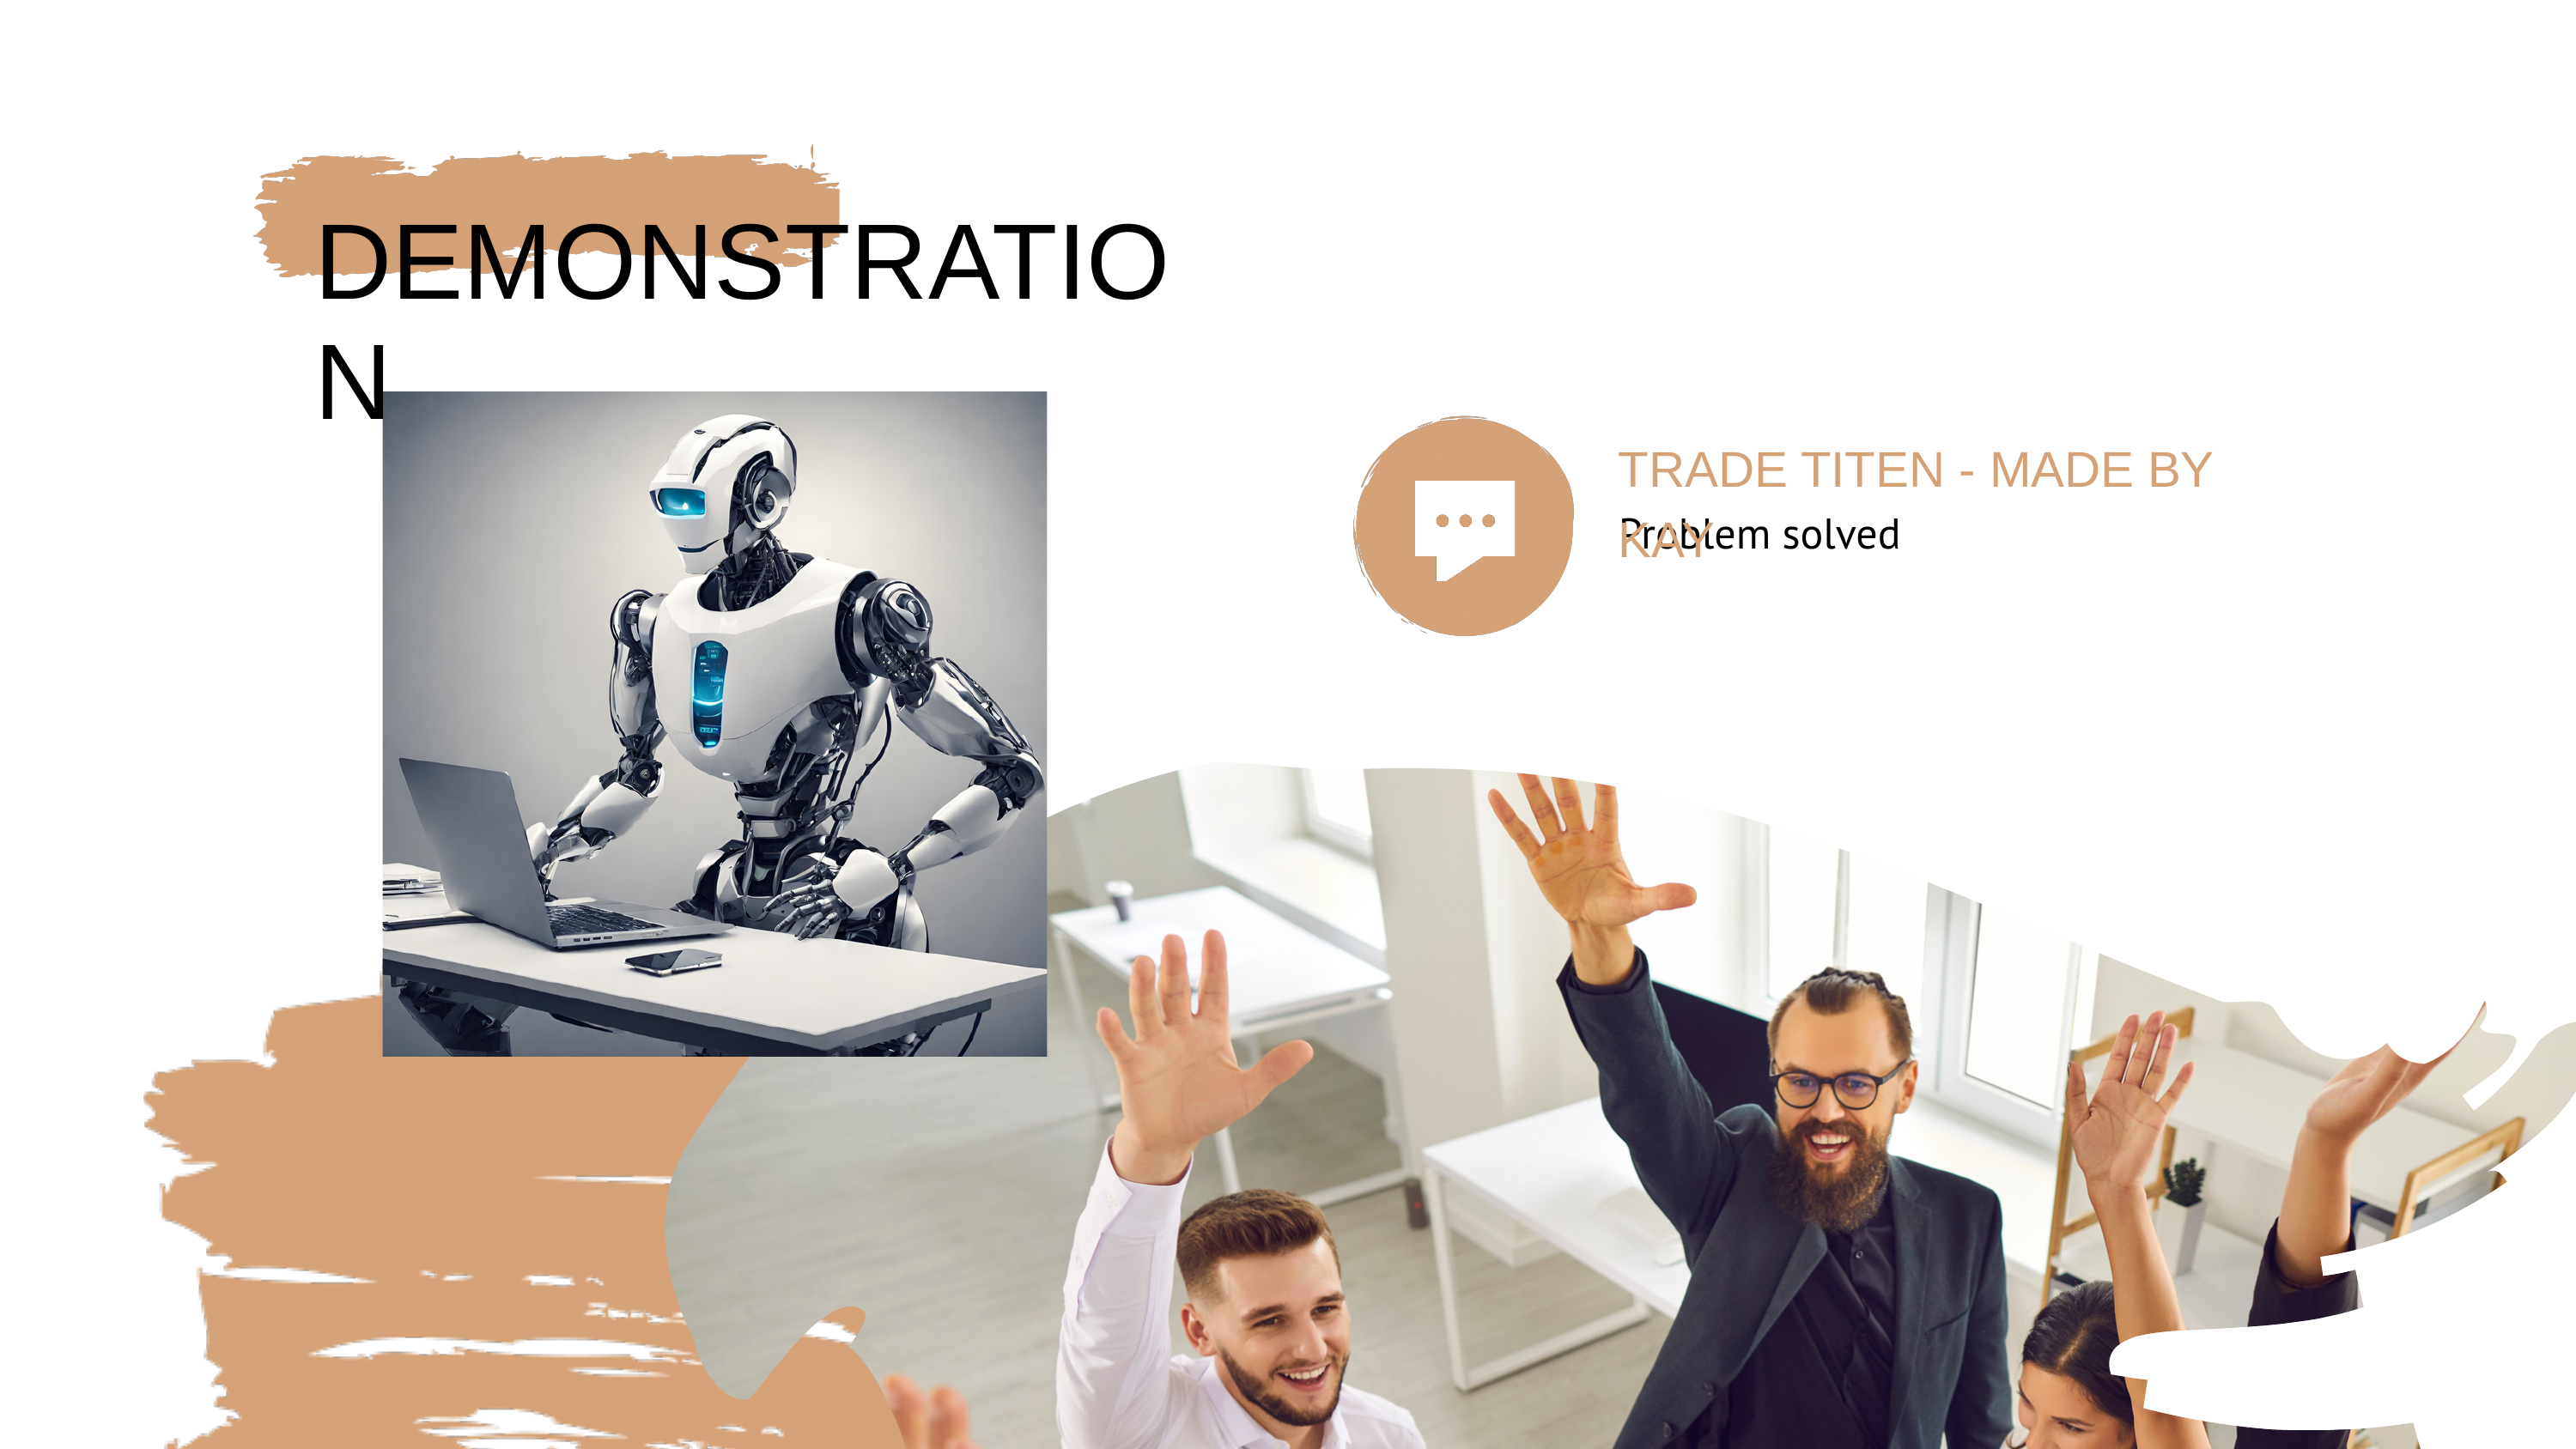

DEMONSTRATION

TRADE TITEN - MADE BY KAY

Problem solved